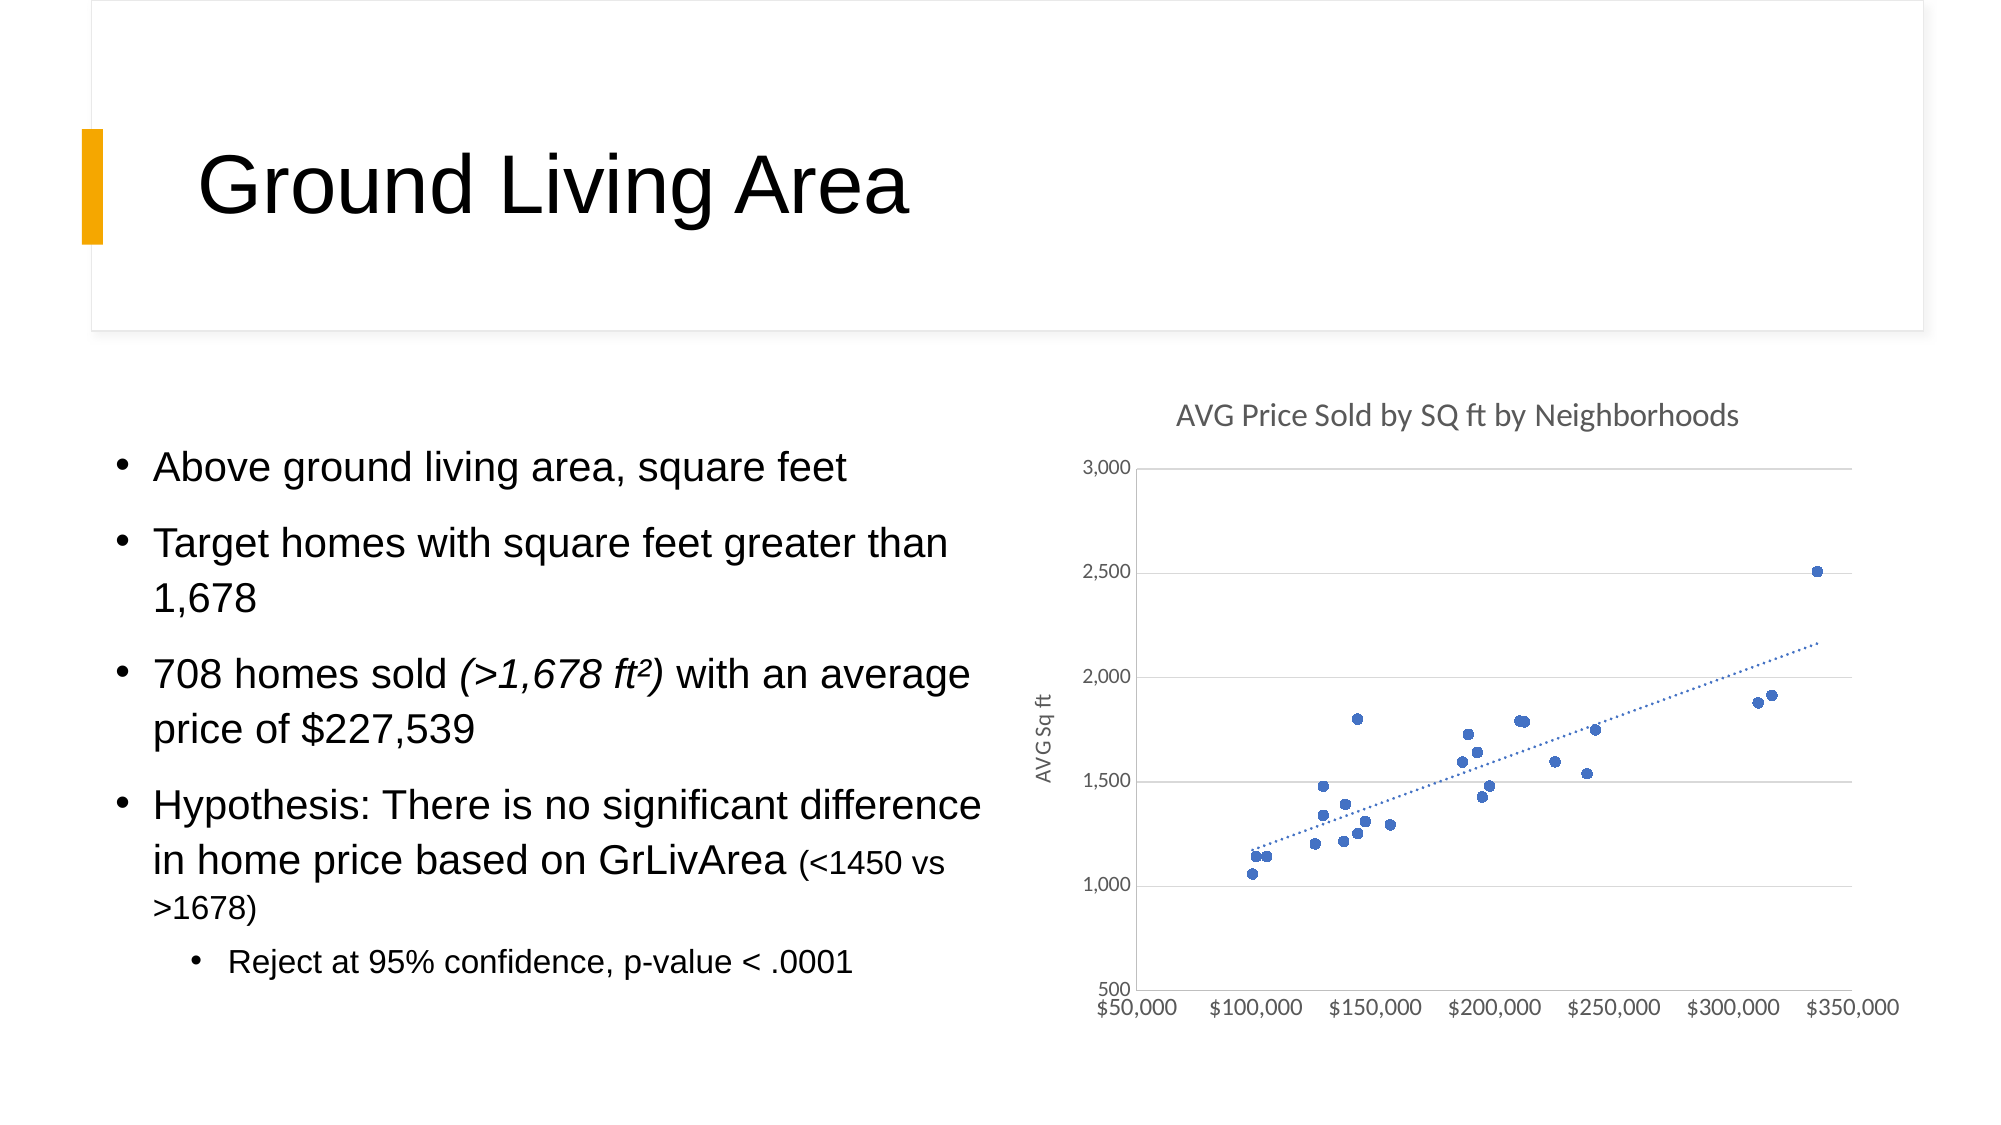

# Ground Living Area

### Chart: AVG Price Sold by SQ ft by Neighborhoods

| Category | Average of GrLivArea |
|---|---|
Above ground living area, square feet
Target homes with square feet greater than 1,678
708 homes sold (>1,678 ft²) with an average price of $227,539
Hypothesis: There is no significant difference in home price based on GrLivArea (<1450 vs >1678)
Reject at 95% confidence, p-value < .0001